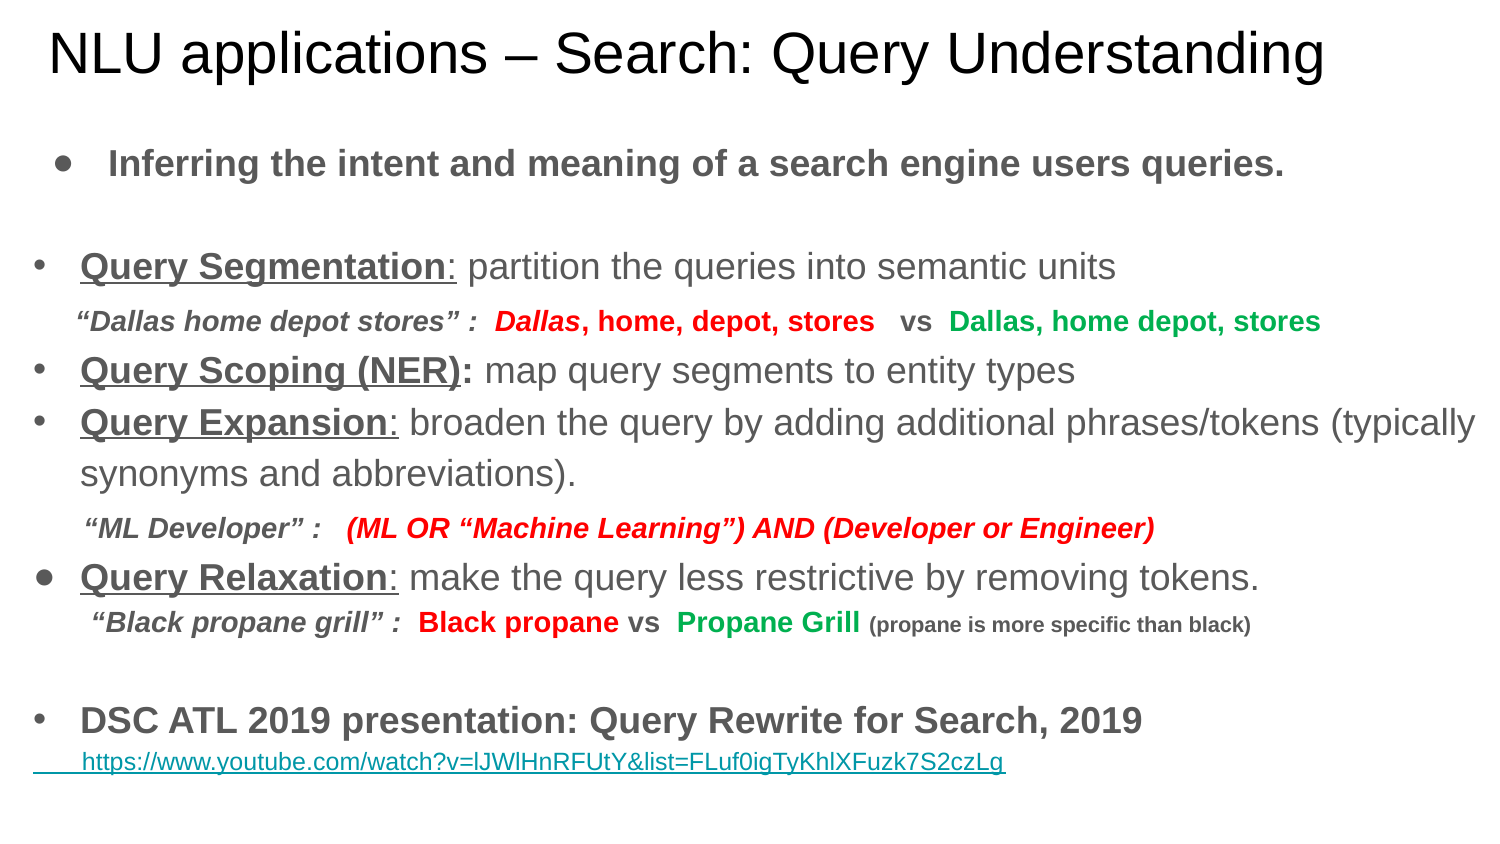

# NLU applications – Search: Query Understanding
Inferring the intent and meaning of a search engine users queries.

Query Segmentation: partition the queries into semantic units
    “Dallas home depot stores” :  Dallas, home, depot, stores   vs  Dallas, home depot, stores
Query Scoping (NER): map query segments to entity types
Query Expansion: broaden the query by adding additional phrases/tokens (typically synonyms and abbreviations).
   “ML Developer” :   (ML OR “Machine Learning”) AND (Developer or Engineer)
Query Relaxation: make the query less restrictive by removing tokens.
       “Black propane grill” :  Black propane vs  Propane Grill (propane is more specific than black)

DSC ATL 2019 presentation: Query Rewrite for Search, 2019
       https://www.youtube.com/watch?v=lJWlHnRFUtY&list=FLuf0igTyKhlXFuzk7S2czLg